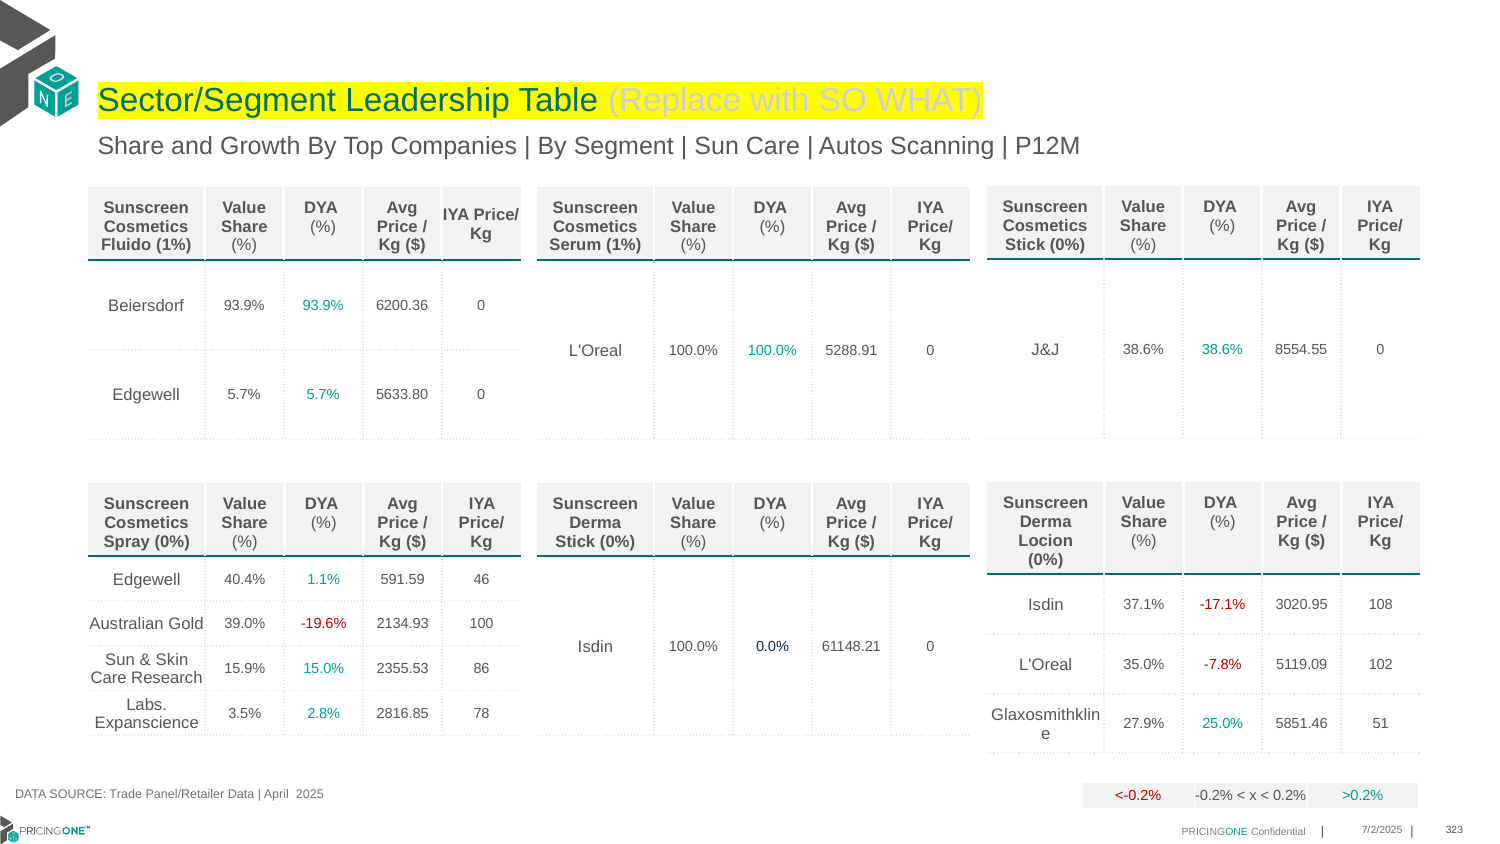

# Sector/Segment Leadership Table (Replace with SO WHAT)
Share and Growth By Top Companies | By Segment | Sun Care | Autos Scanning | P12M
| Sunscreen Cosmetics Stick (0%) | Value Share (%) | DYA (%) | Avg Price /Kg ($) | IYA Price/Kg |
| --- | --- | --- | --- | --- |
| J&J | 38.6% | 38.6% | 8554.55 | 0 |
| Sunscreen Cosmetics Fluido (1%) | Value Share (%) | DYA (%) | Avg Price /Kg ($) | IYA Price/ Kg |
| --- | --- | --- | --- | --- |
| Beiersdorf | 93.9% | 93.9% | 6200.36 | 0 |
| Edgewell | 5.7% | 5.7% | 5633.80 | 0 |
| Sunscreen Cosmetics Serum (1%) | Value Share (%) | DYA (%) | Avg Price /Kg ($) | IYA Price/Kg |
| --- | --- | --- | --- | --- |
| L'Oreal | 100.0% | 100.0% | 5288.91 | 0 |
| Sunscreen Derma Locion (0%) | Value Share (%) | DYA (%) | Avg Price /Kg ($) | IYA Price/Kg |
| --- | --- | --- | --- | --- |
| Isdin | 37.1% | -17.1% | 3020.95 | 108 |
| L'Oreal | 35.0% | -7.8% | 5119.09 | 102 |
| Glaxosmithkline | 27.9% | 25.0% | 5851.46 | 51 |
| Sunscreen Cosmetics Spray (0%) | Value Share (%) | DYA (%) | Avg Price /Kg ($) | IYA Price/Kg |
| --- | --- | --- | --- | --- |
| Edgewell | 40.4% | 1.1% | 591.59 | 46 |
| Australian Gold | 39.0% | -19.6% | 2134.93 | 100 |
| Sun & Skin Care Research | 15.9% | 15.0% | 2355.53 | 86 |
| Labs. Expanscience | 3.5% | 2.8% | 2816.85 | 78 |
| Sunscreen Derma Stick (0%) | Value Share (%) | DYA (%) | Avg Price /Kg ($) | IYA Price/Kg |
| --- | --- | --- | --- | --- |
| Isdin | 100.0% | 0.0% | 61148.21 | 0 |
DATA SOURCE: Trade Panel/Retailer Data | April  2025
| <-0.2% | -0.2% < x < 0.2% | >0.2% |
| --- | --- | --- |

7/2/2025
323